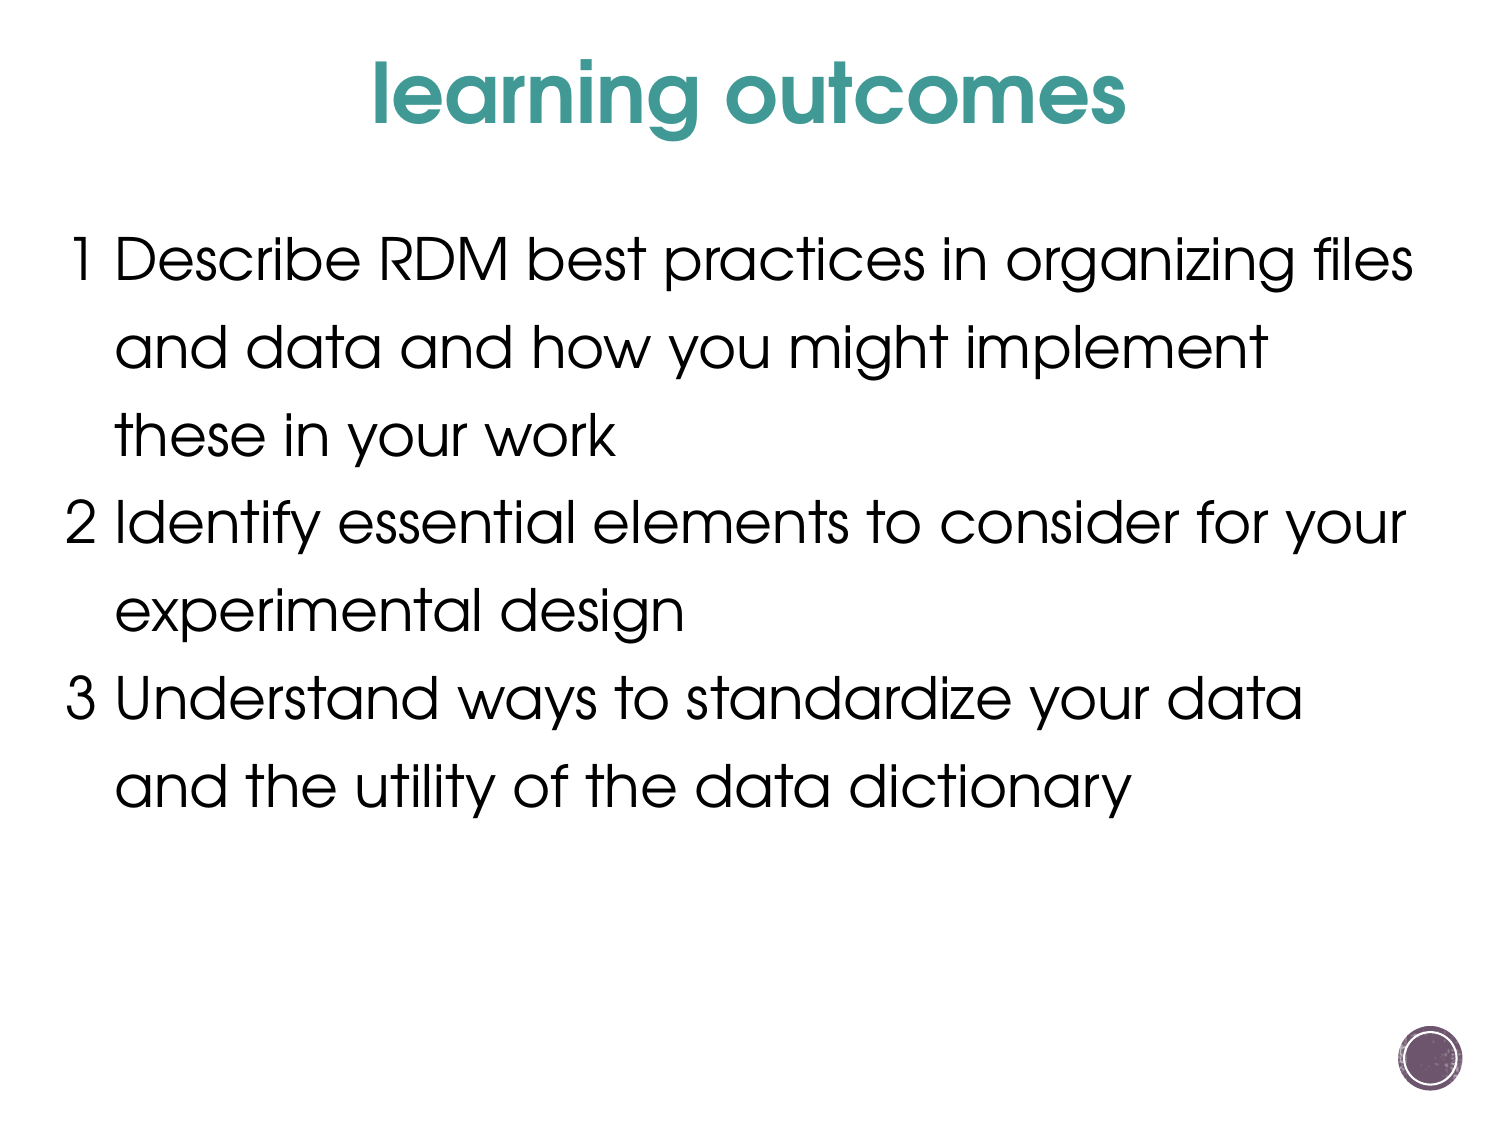

# learning outcomes
1 Describe RDM best practices in organizing files
   and data and how you might implement
   these in your work
2 Identify essential elements to consider for your
   experimental design
3 Understand ways to standardize your data
   and the utility of the data dictionary